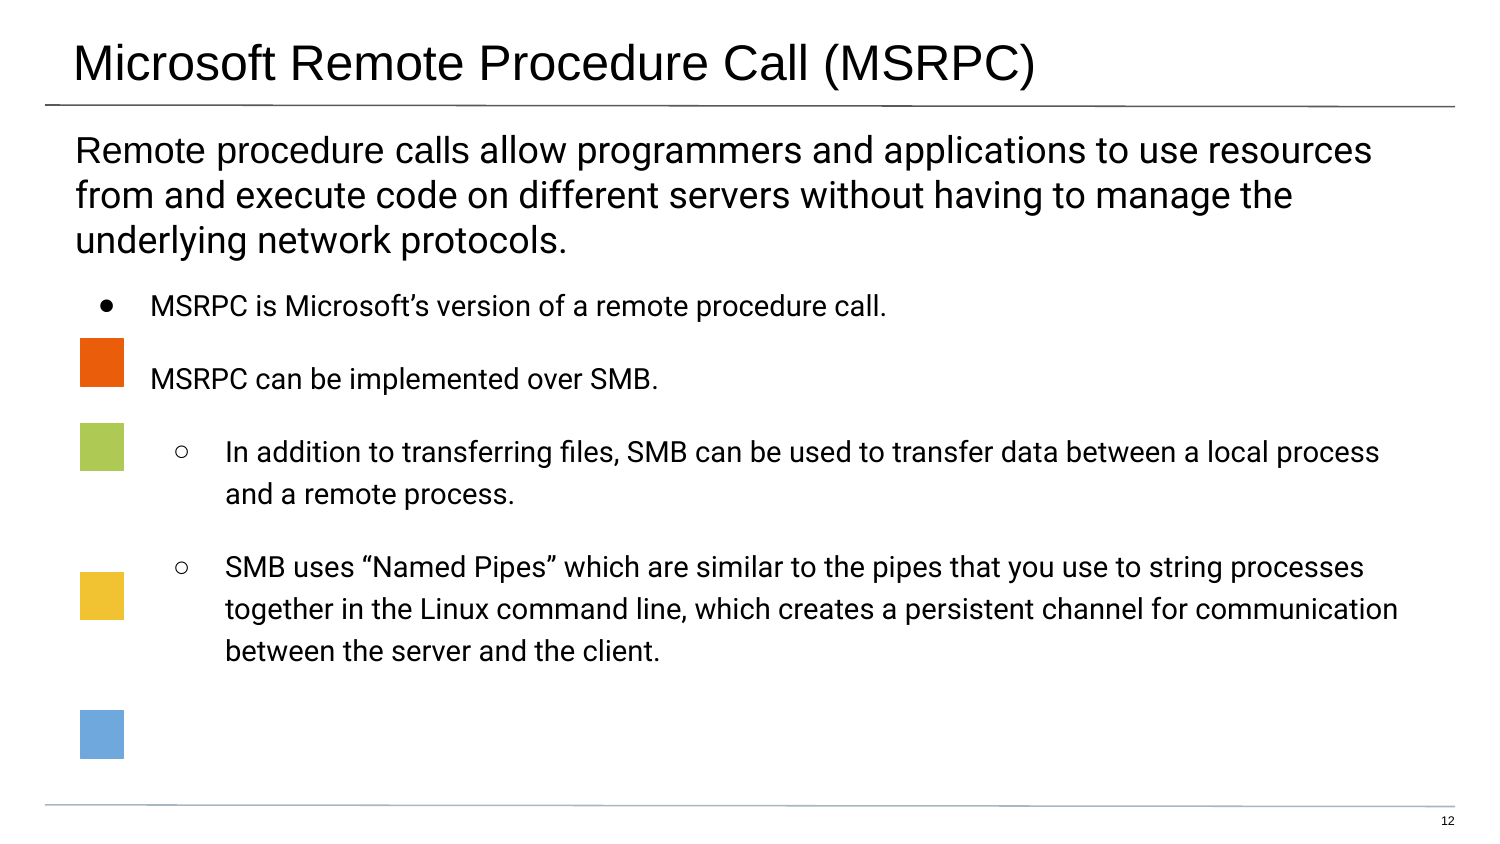

# Microsoft Remote Procedure Call (MSRPC)
Remote procedure calls allow programmers and applications to use resources from and execute code on different servers without having to manage the underlying network protocols.
MSRPC is Microsoft’s version of a remote procedure call.
MSRPC can be implemented over SMB.
In addition to transferring files, SMB can be used to transfer data between a local process and a remote process.
SMB uses “Named Pipes” which are similar to the pipes that you use to string processes together in the Linux command line, which creates a persistent channel for communication between the server and the client.

12